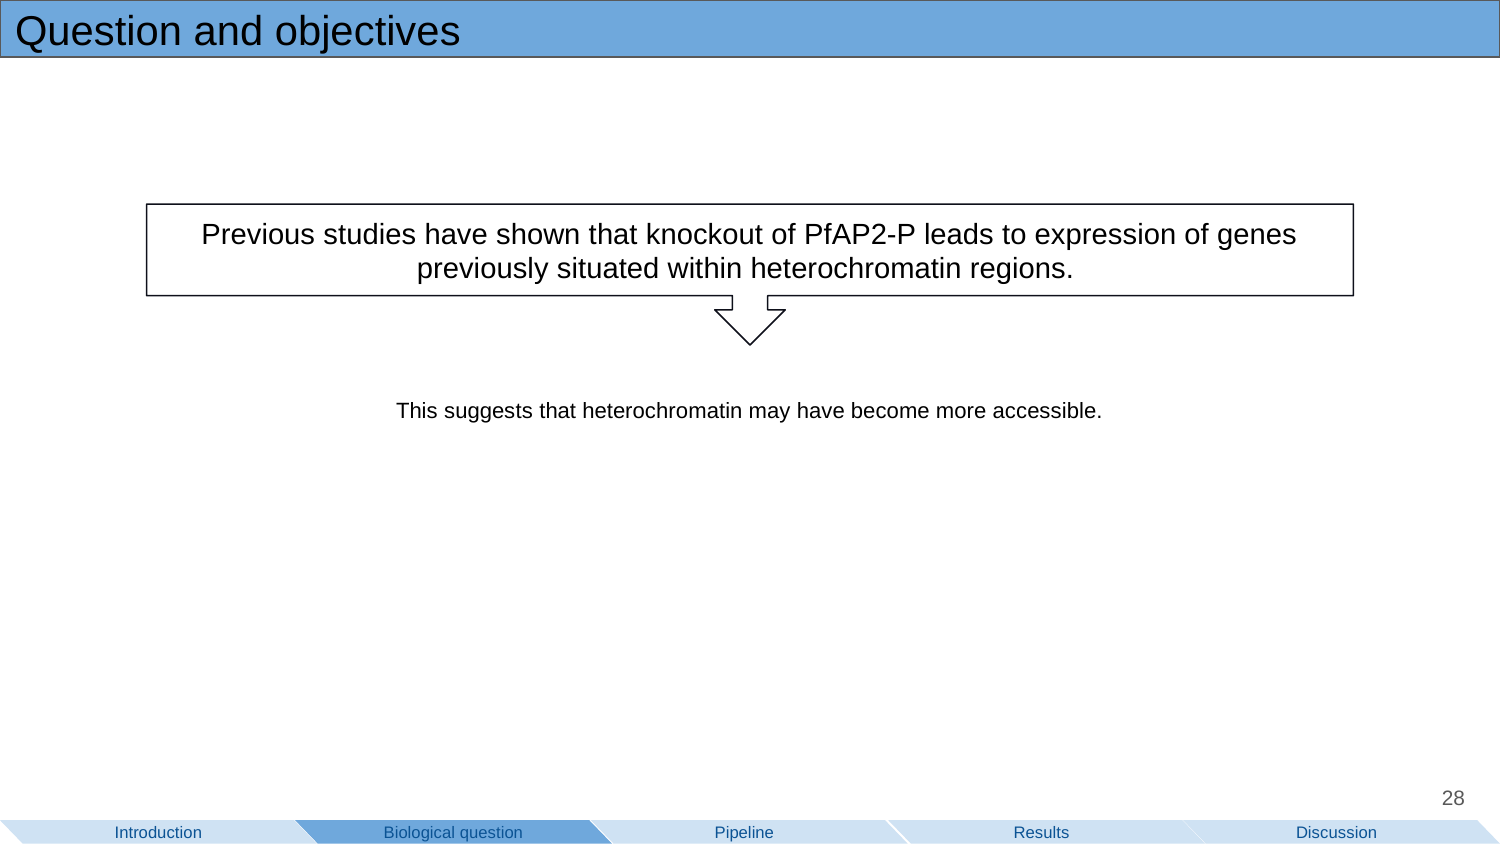

# Question and objectives
Previous studies have shown that knockout of PfAP2-P leads to expression of genes previously situated within heterochromatin regions.
This suggests that heterochromatin may have become more accessible.
28
Pipeline
Results
Discussion
Introduction
Biological question